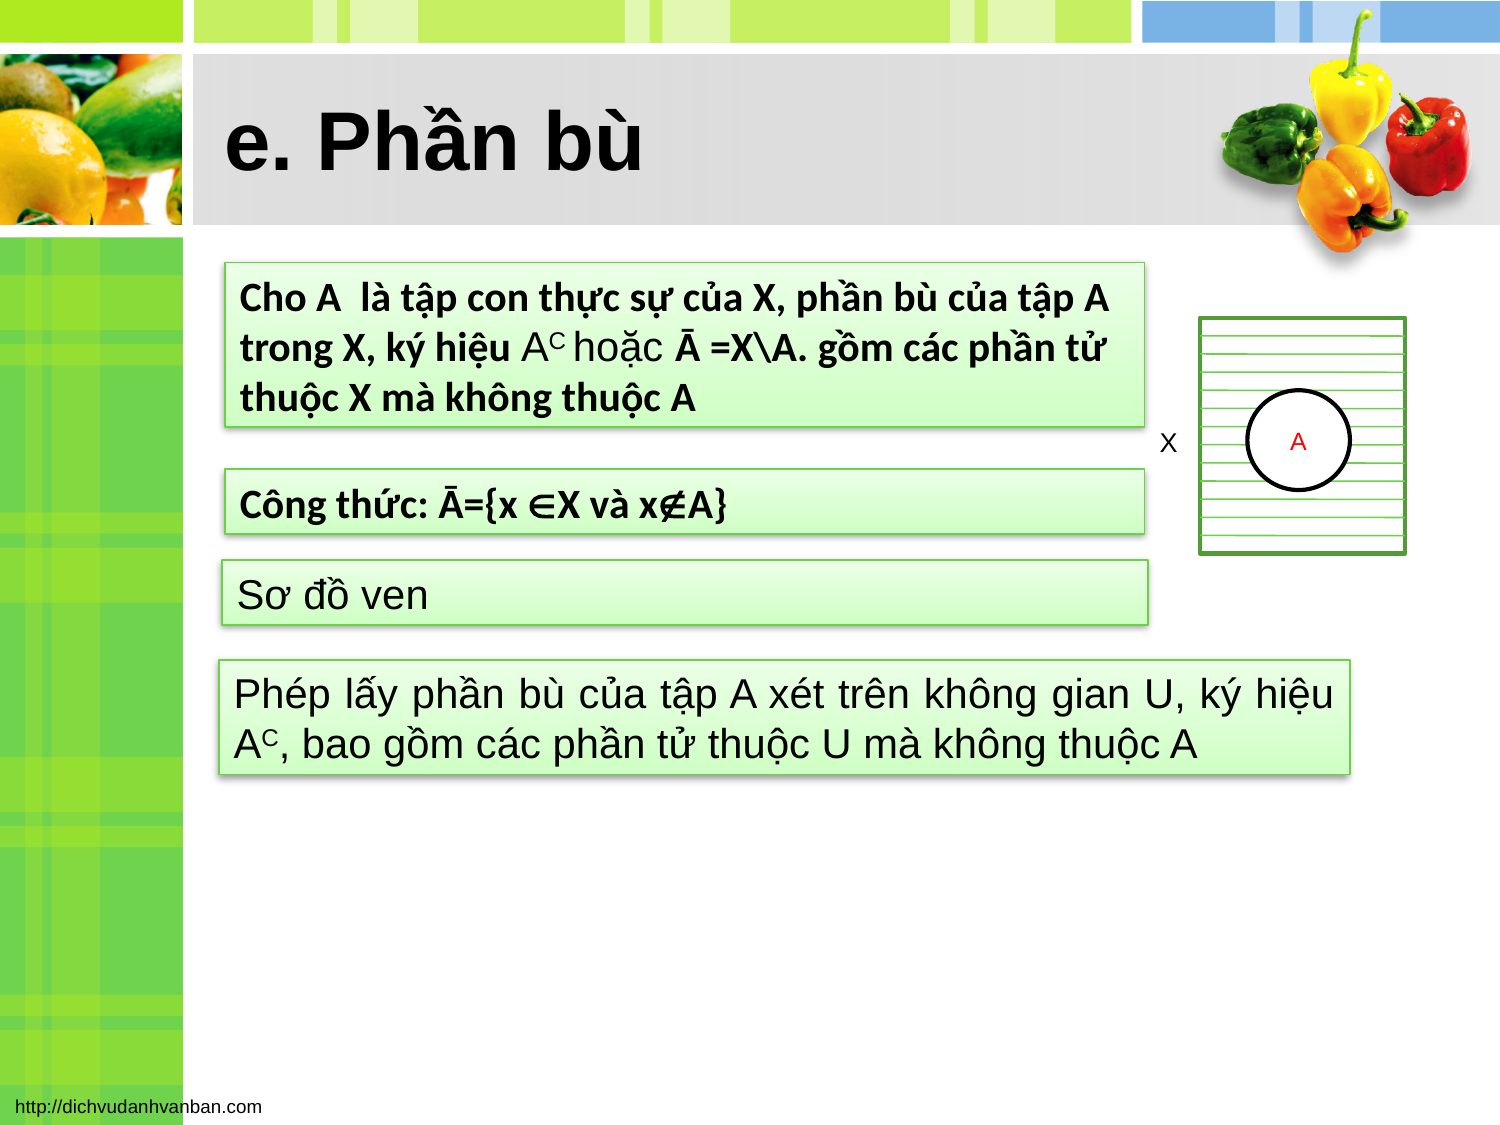

# e. Phần bù
Cho A  là tập con thực sự của X, phần bù của tập A trong X, ký hiệu AC hoặc Ā =X\A. gồm các phần tử thuộc X mà không thuộc A

A
X
Công thức: Ā={x ∈X và x∉A}
Sơ đồ ven
Phép lấy phần bù của tập A xét trên không gian U, ký hiệu AC, bao gồm các phần tử thuộc U mà không thuộc A